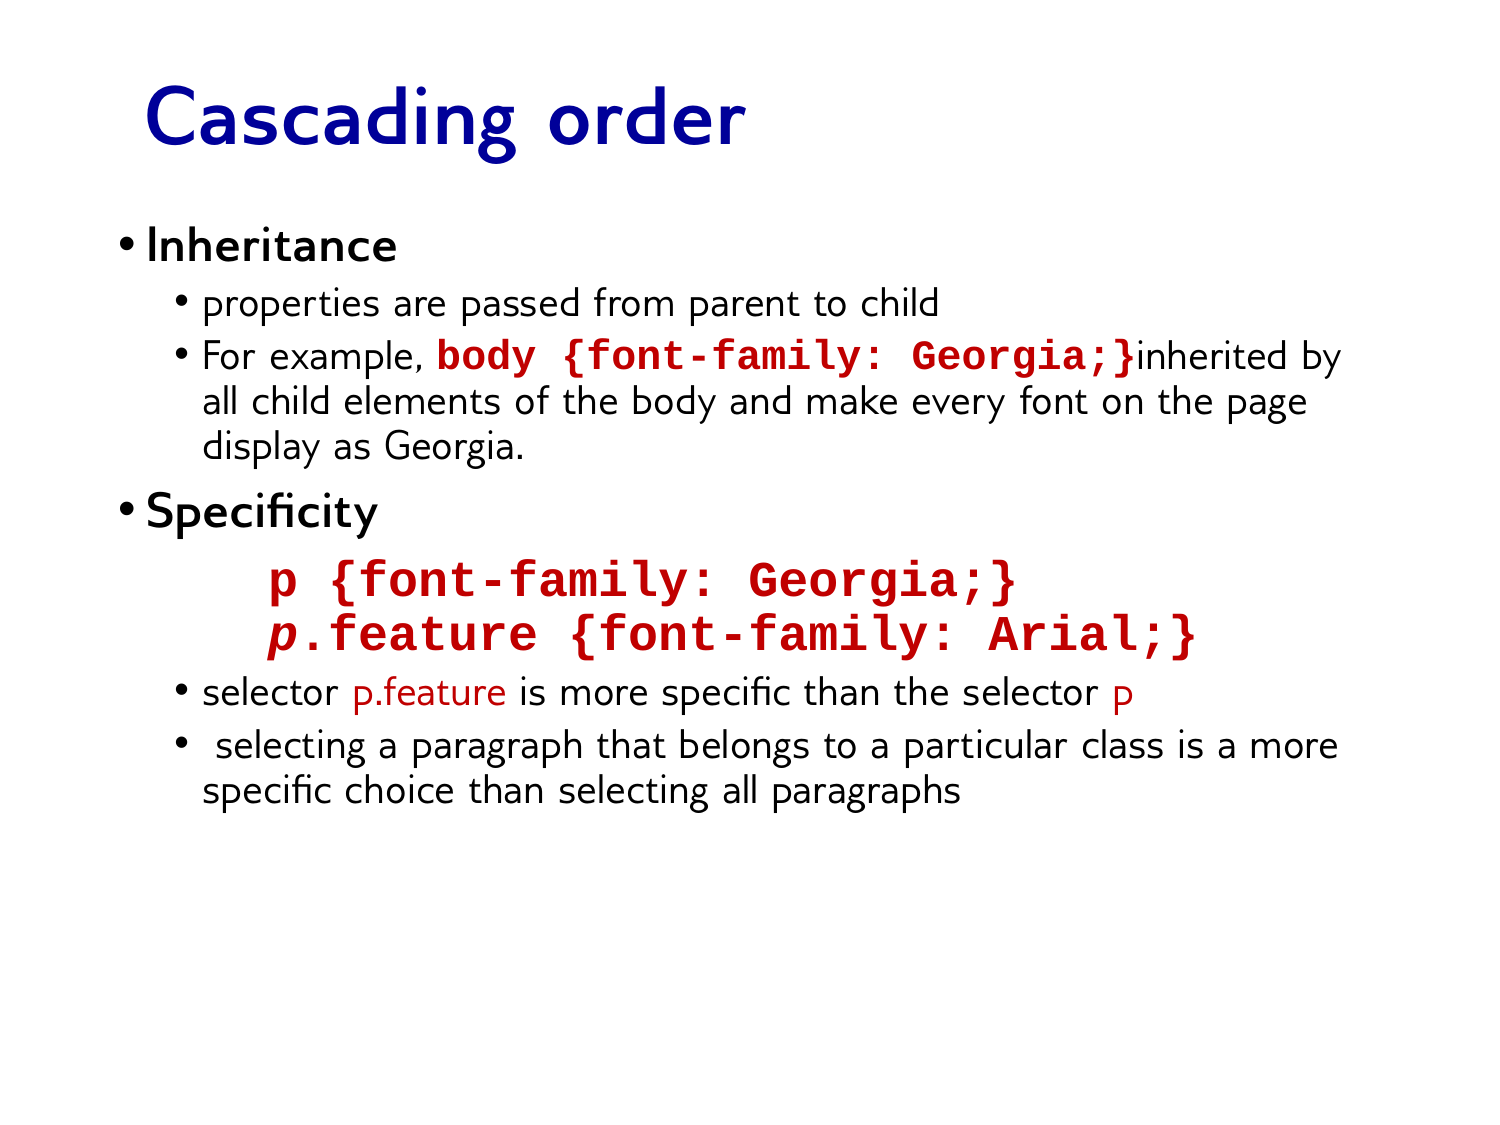

# Cascading order
Inheritance
properties are passed from parent to child
For example, body {font-family: Georgia;}inherited by all child elements of the body and make every font on the page display as Georgia.
Specificity
	p {font-family: Georgia;}
	p.feature {font-family: Arial;}
selector p.feature is more specific than the selector p
 selecting a paragraph that belongs to a particular class is a more specific choice than selecting all paragraphs